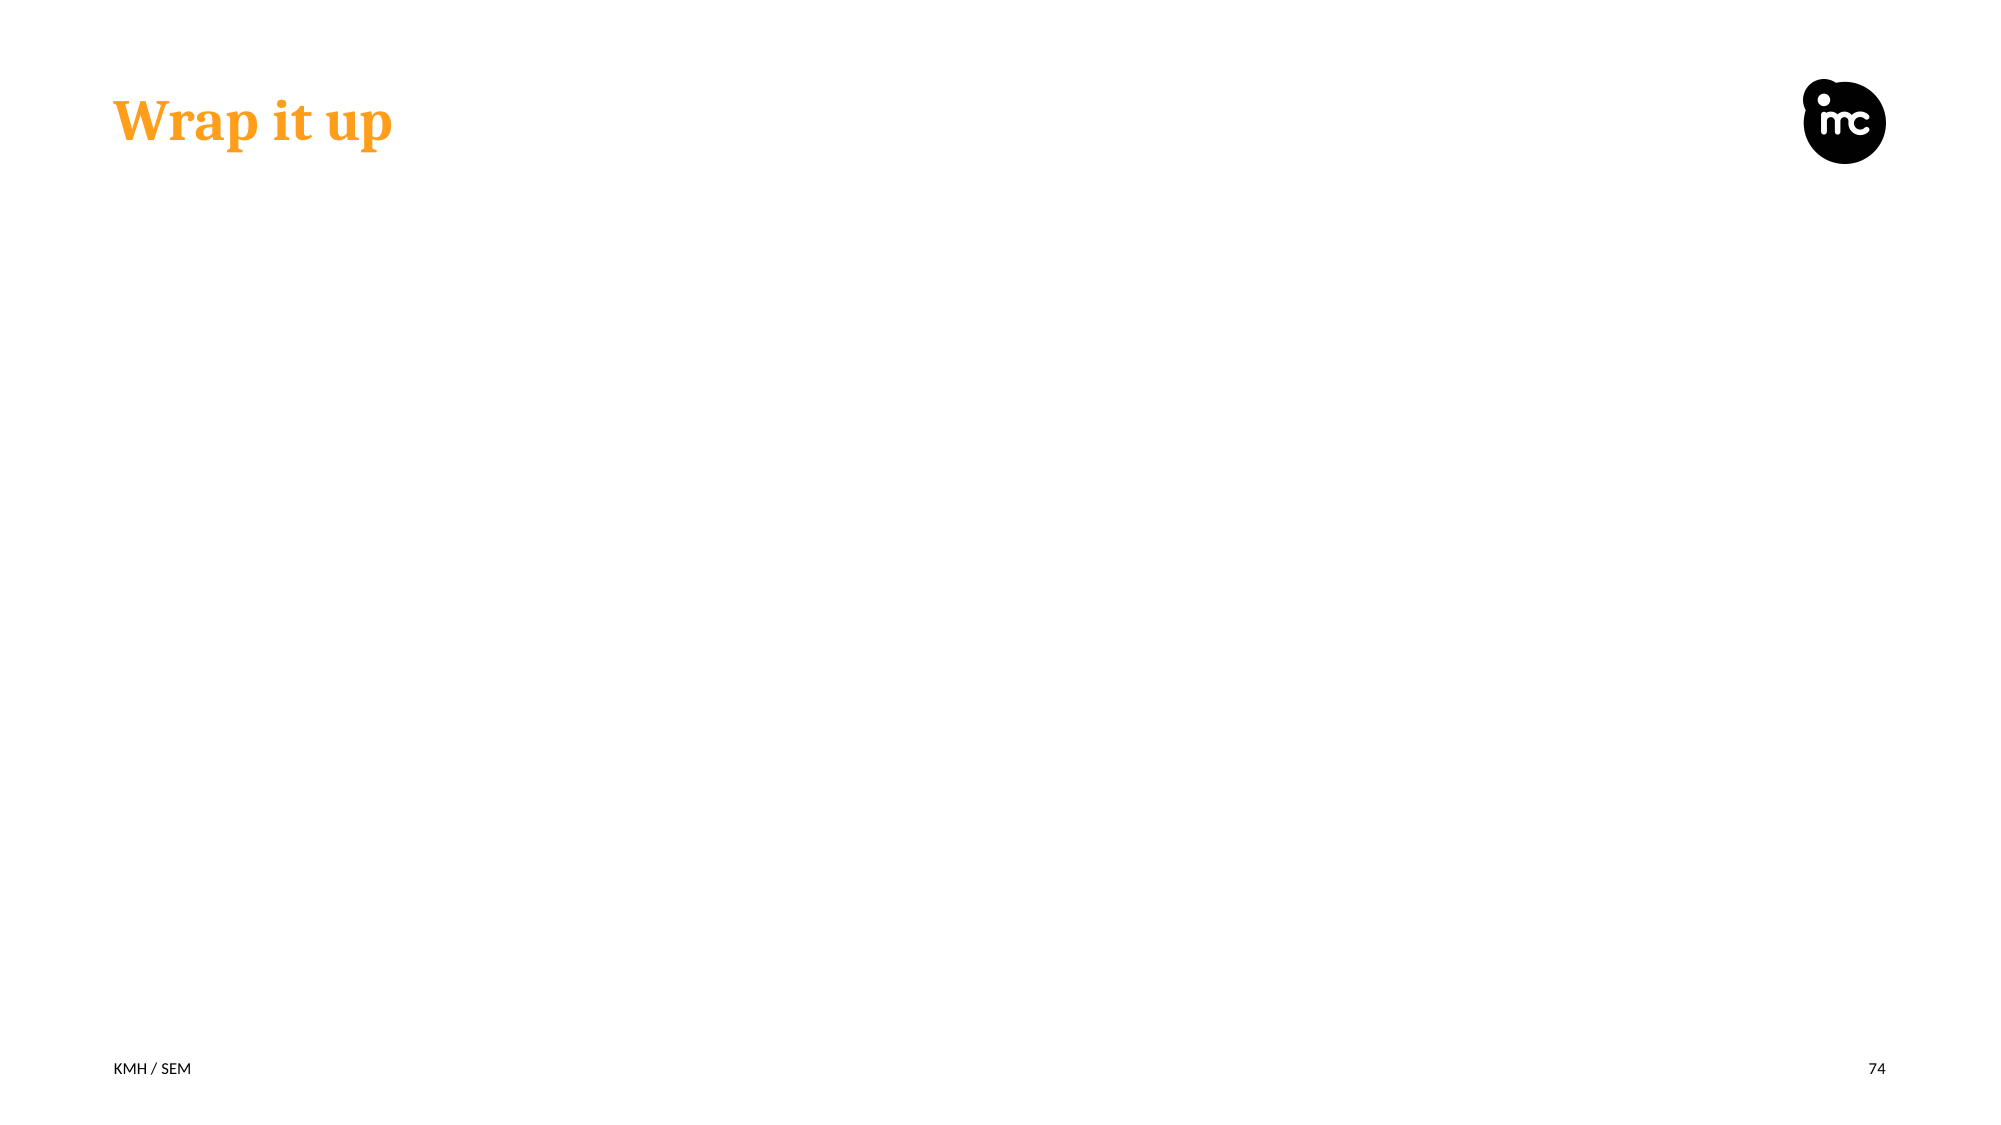

# Wrap it up

KMH / SEM

74